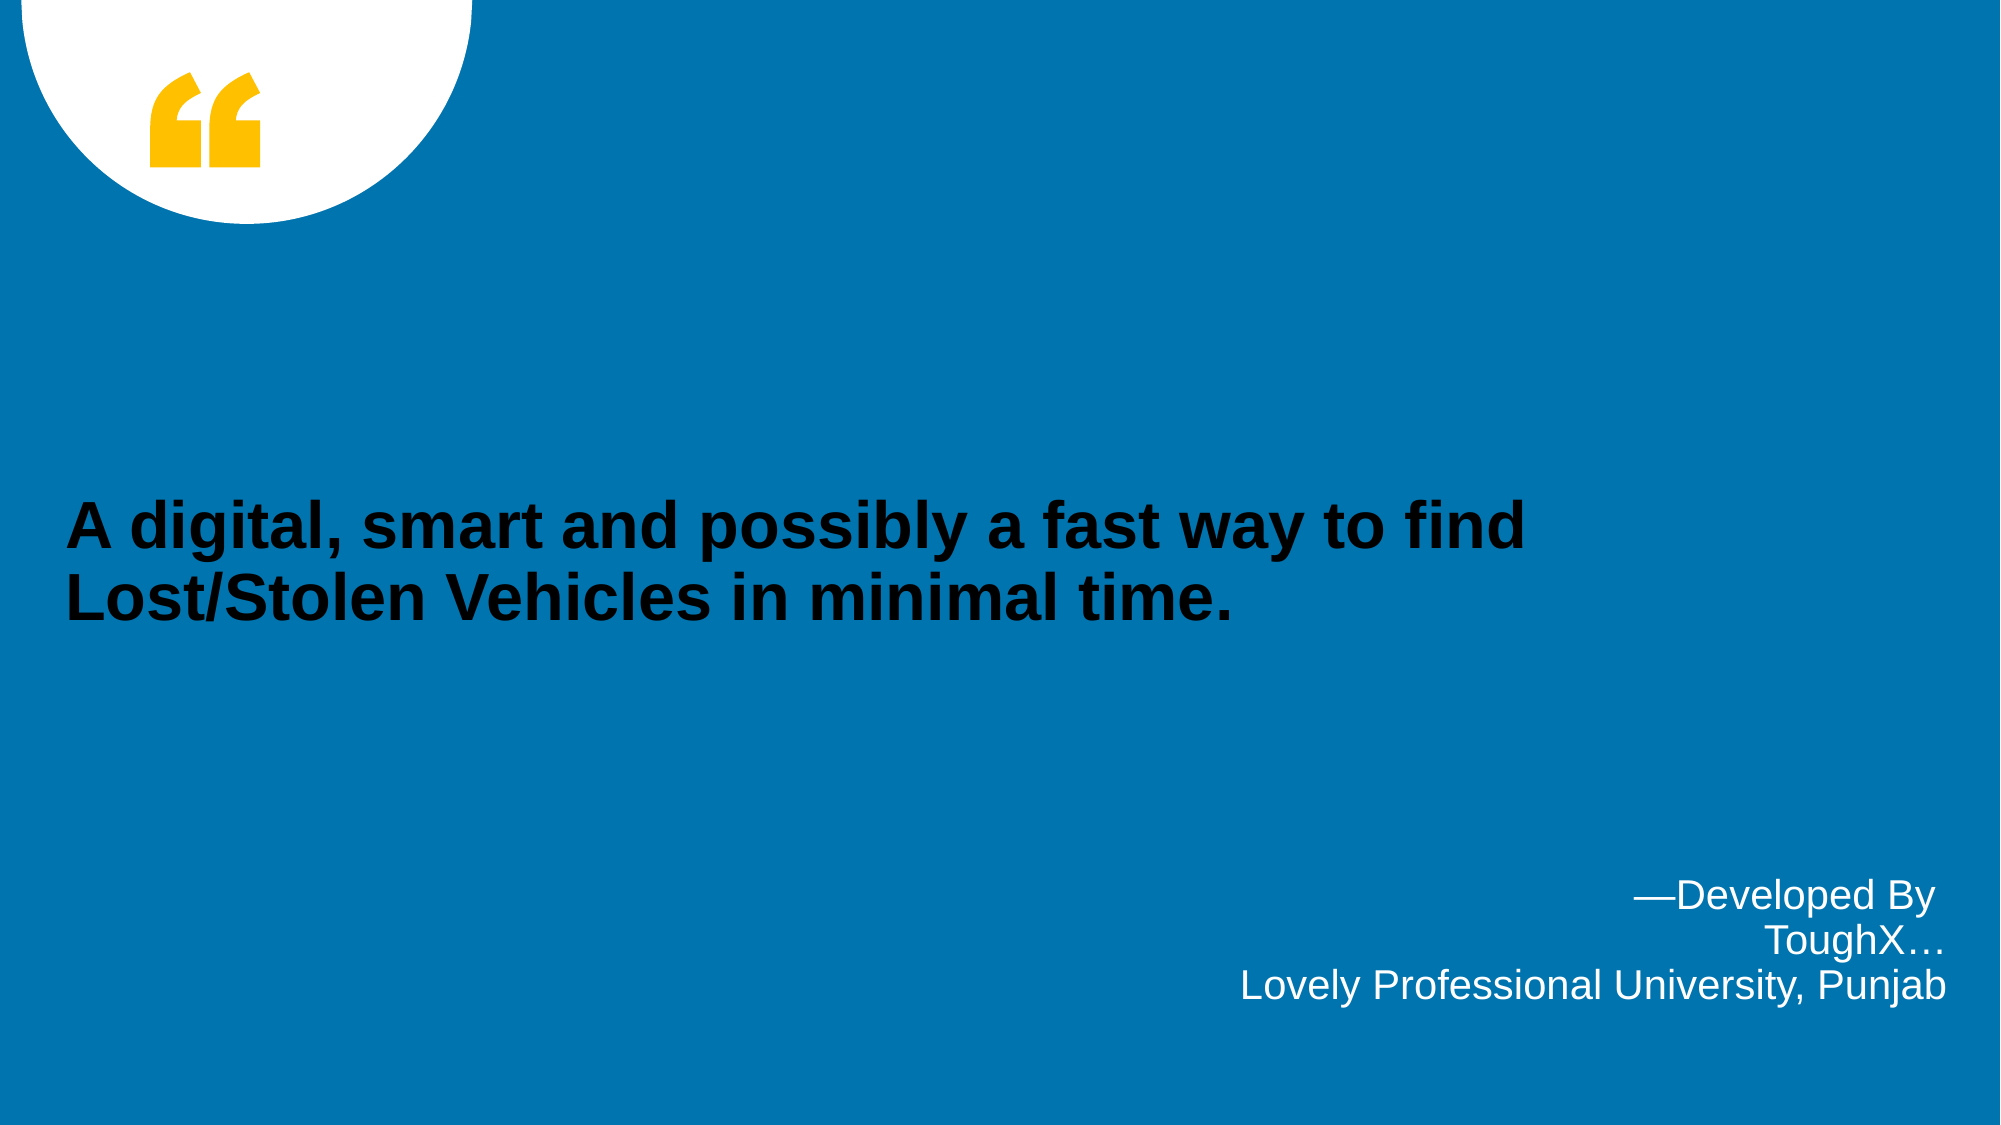

A digital, smart and possibly a fast way to find
Lost/Stolen Vehicles in minimal time.
—Developed By
ToughX…
Lovely Professional University, Punjab
2